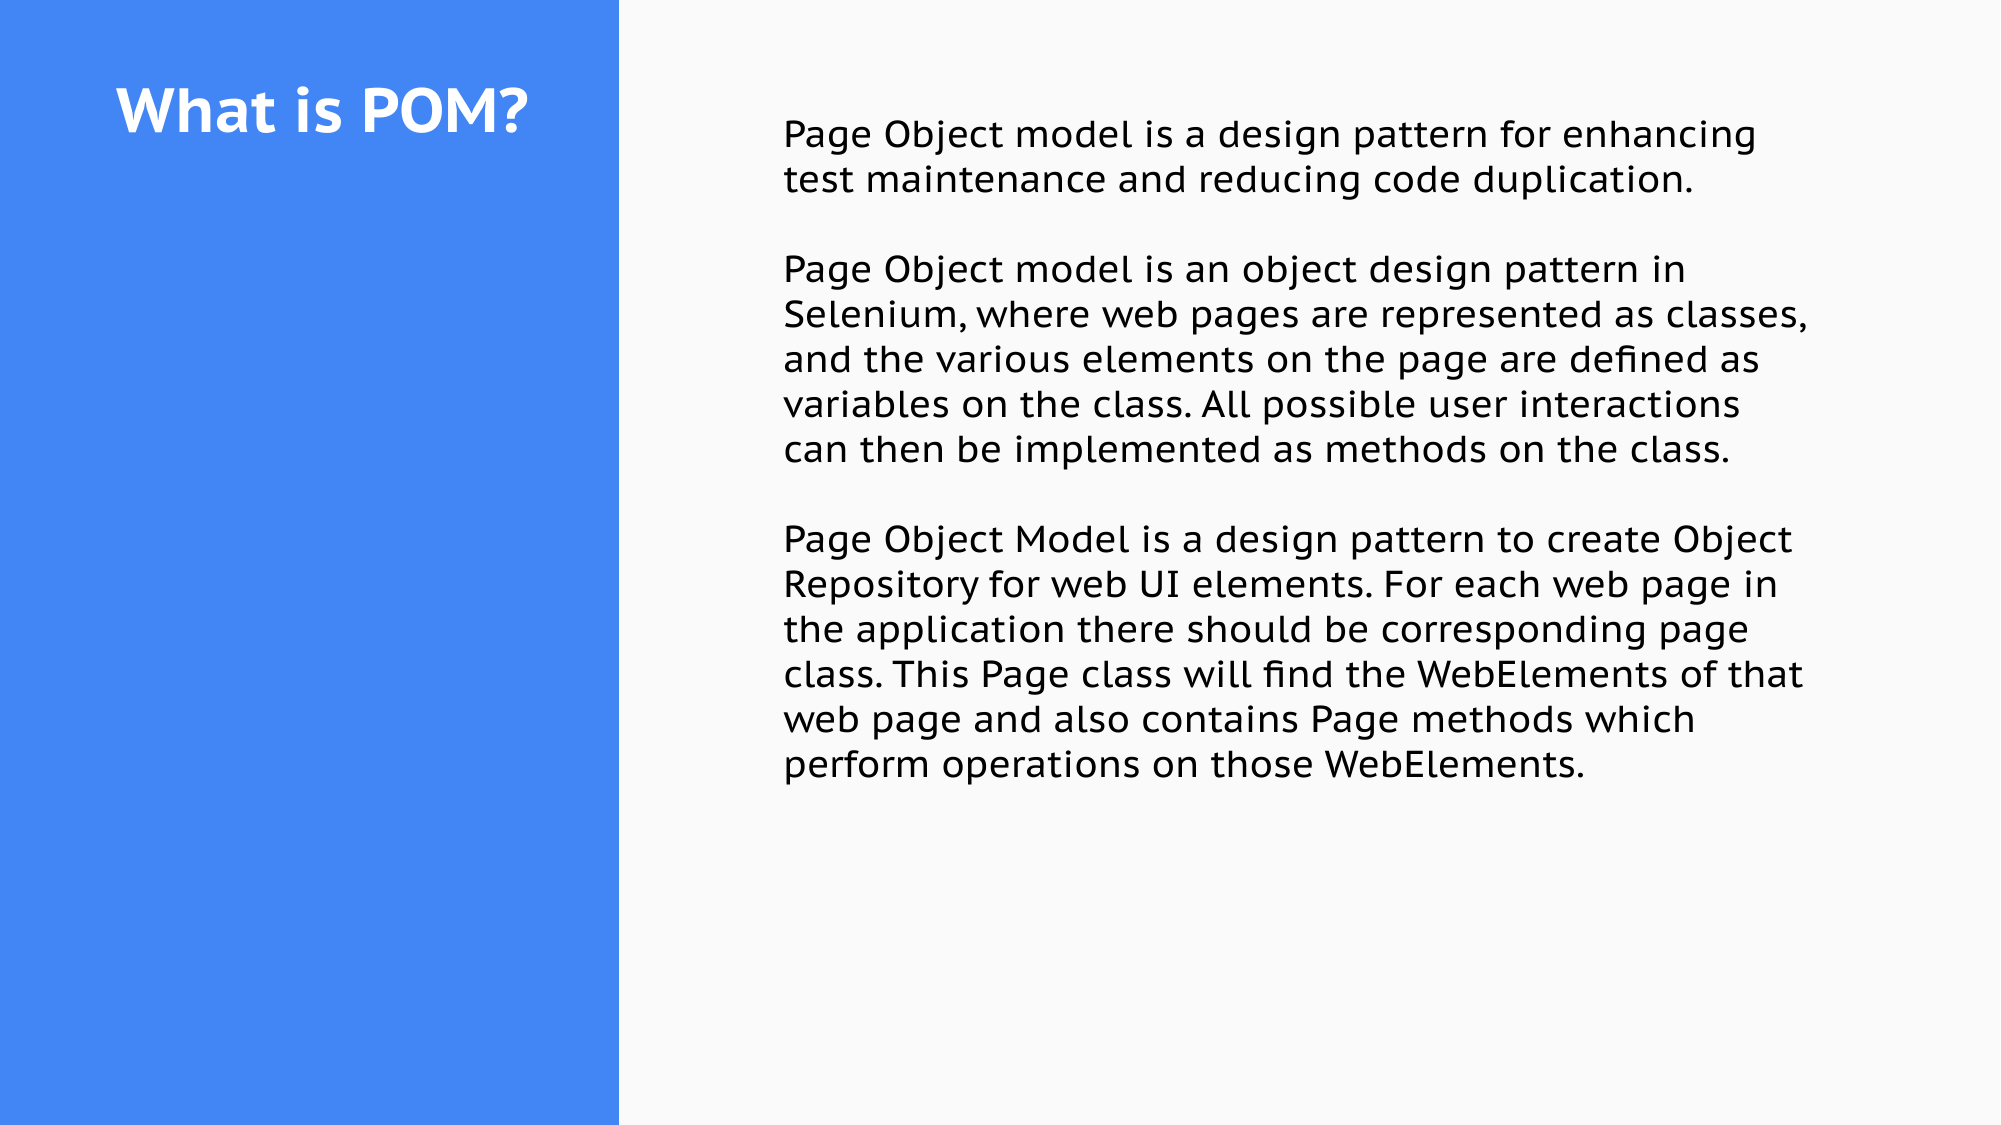

# What is POM?
Page Object model is a design pattern for enhancing test maintenance and reducing code duplication.

Page Object model is an object design pattern in Selenium, where web pages are represented as classes, and the various elements on the page are defined as variables on the class. All possible user interactions can then be implemented as methods on the class.

Page Object Model is a design pattern to create Object Repository for web UI elements. For each web page in the application there should be corresponding page class. This Page class will find the WebElements of that web page and also contains Page methods which perform operations on those WebElements.